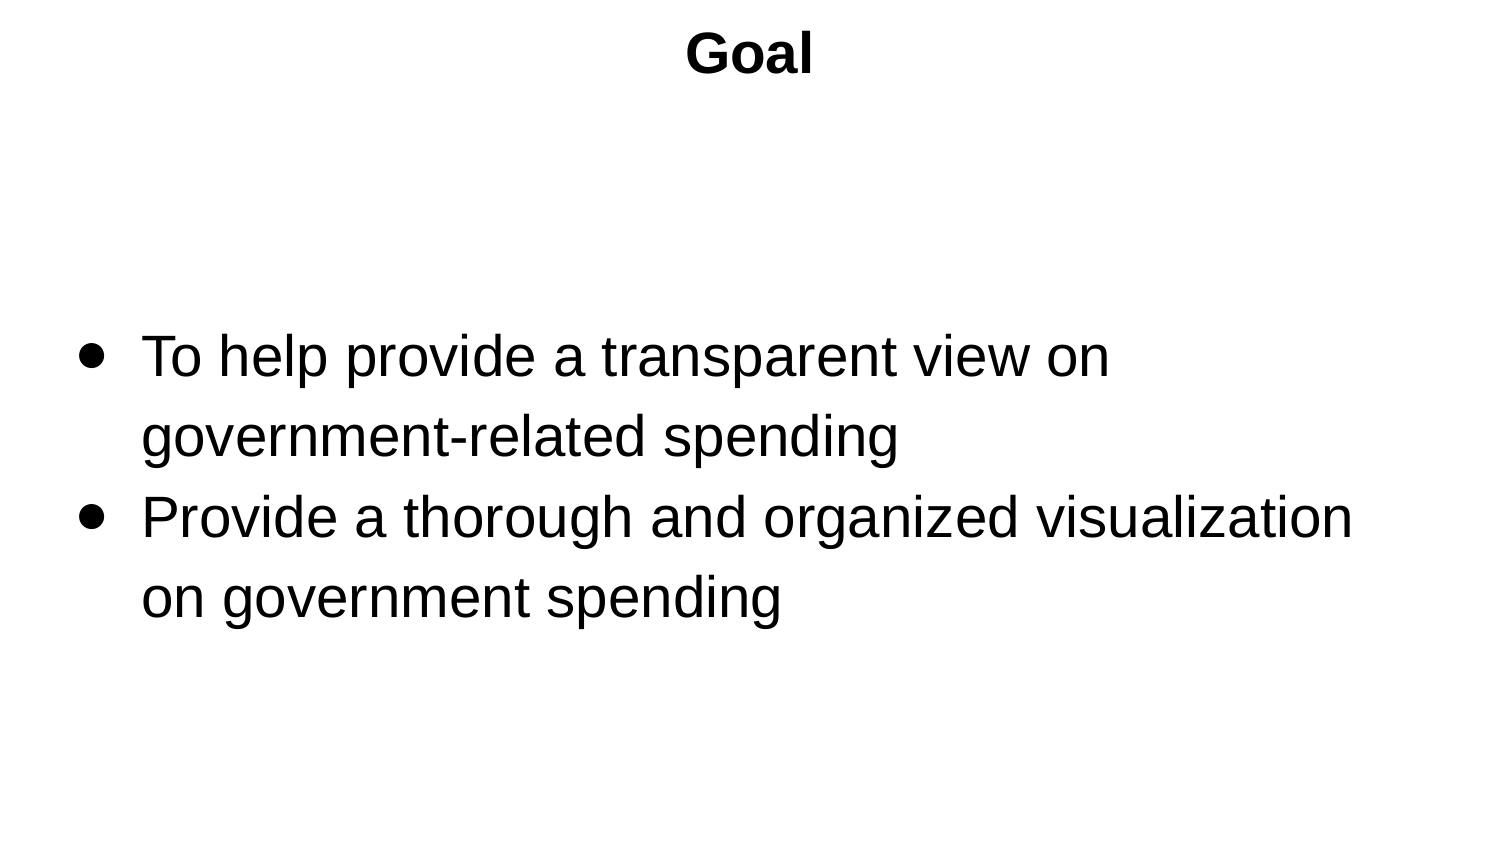

# Goal

To help provide a transparent view on government-related spending
Provide a thorough and organized visualization on government spending